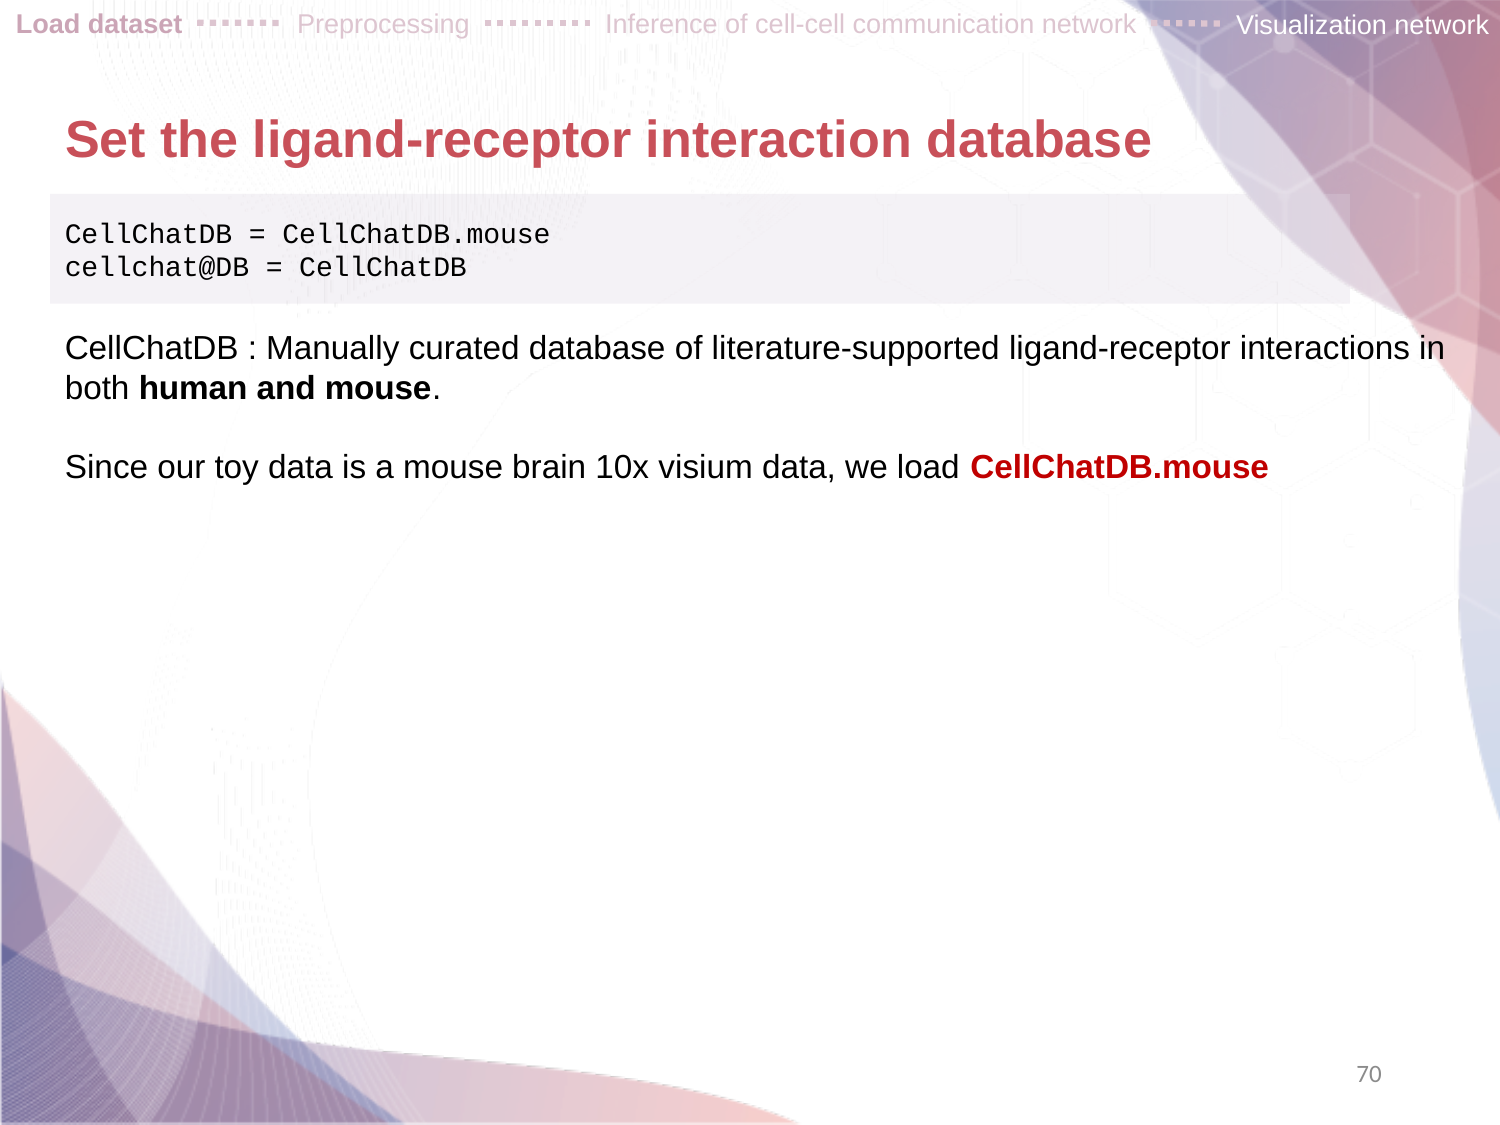

Load dataset
Preprocessing
Inference of cell-cell communication network
Visualization network
# Set the ligand-receptor interaction database
CellChatDB = CellChatDB.mouse
cellchat@DB = CellChatDB
CellChatDB : Manually curated database of literature-supported ligand-receptor interactions in both human and mouse.

Since our toy data is a mouse brain 10x visium data, we load CellChatDB.mouse
70